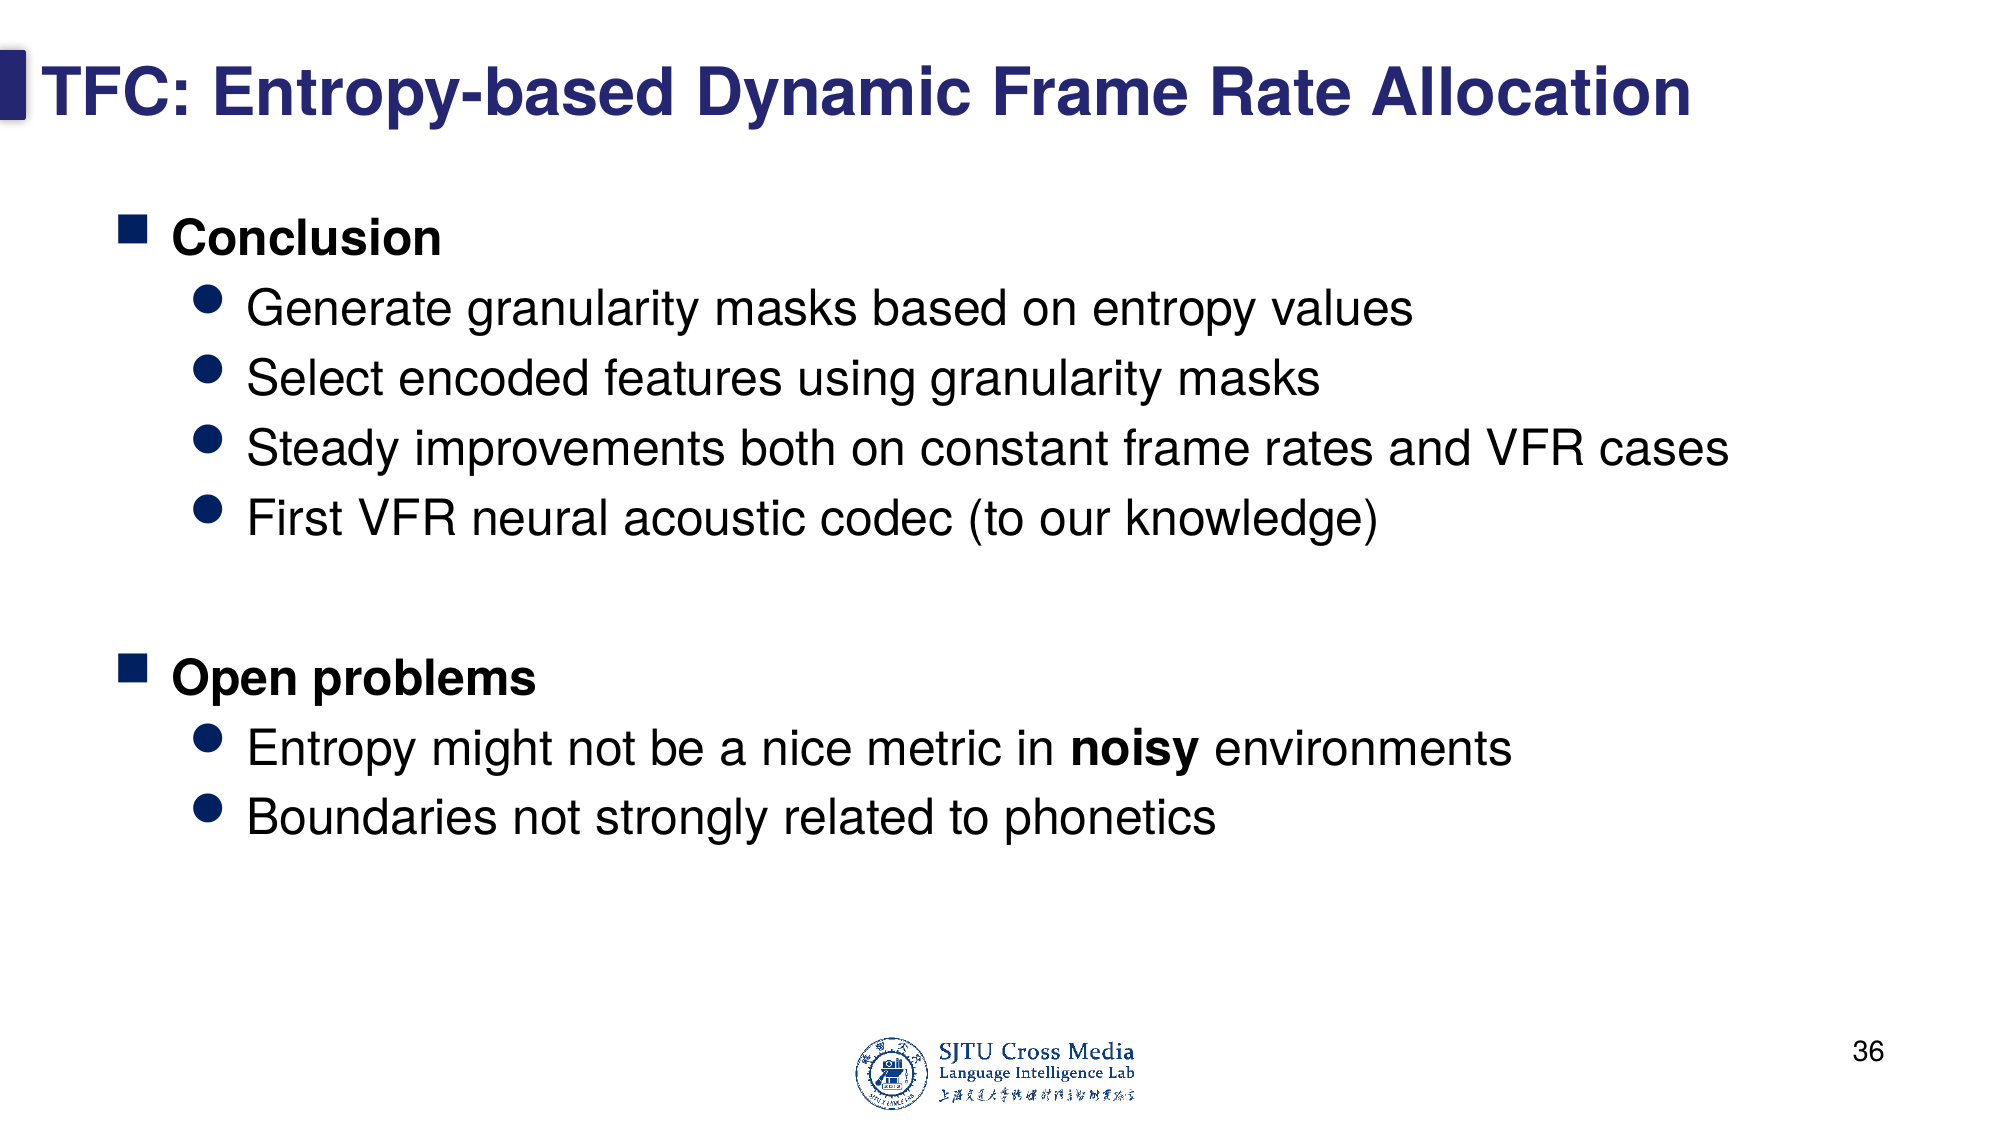

# TFC: Entropy-based Dynamic Frame Rate Allocation
Conclusion
Generate granularity masks based on entropy values
Select encoded features using granularity masks
Steady improvements both on constant frame rates and VFR cases
First VFR neural acoustic codec (to our knowledge)

Open problems
Entropy might not be a nice metric in noisy environments
Boundaries not strongly related to phonetics
36